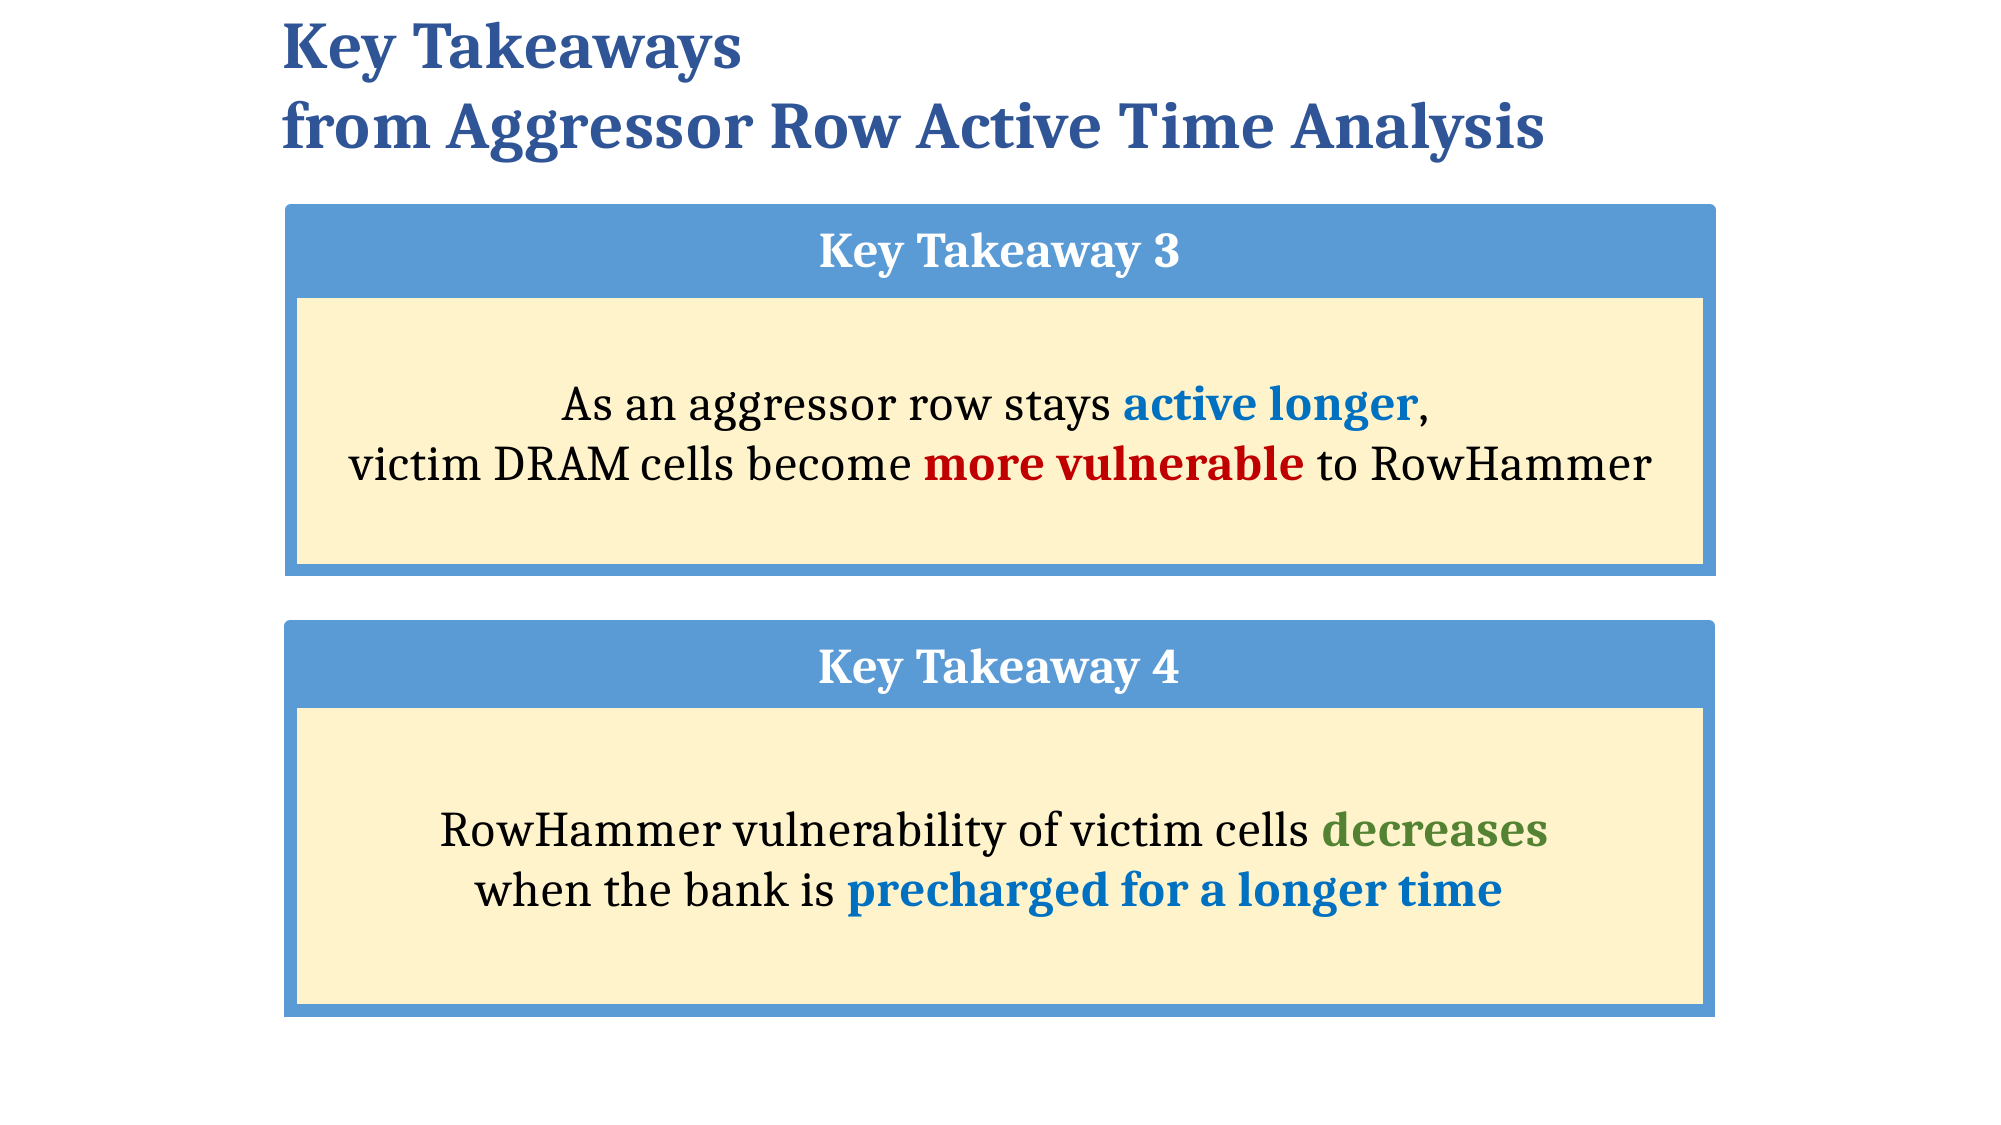

Key Takeaways
from Aggressor Row Active Time Analysis
Key Takeaway 3
As an aggressor row stays active longer,
victim DRAM cells become more vulnerable to RowHammer
Key Takeaway 4
RowHammer vulnerability of victim cells decreases
when the bank is precharged for a longer time